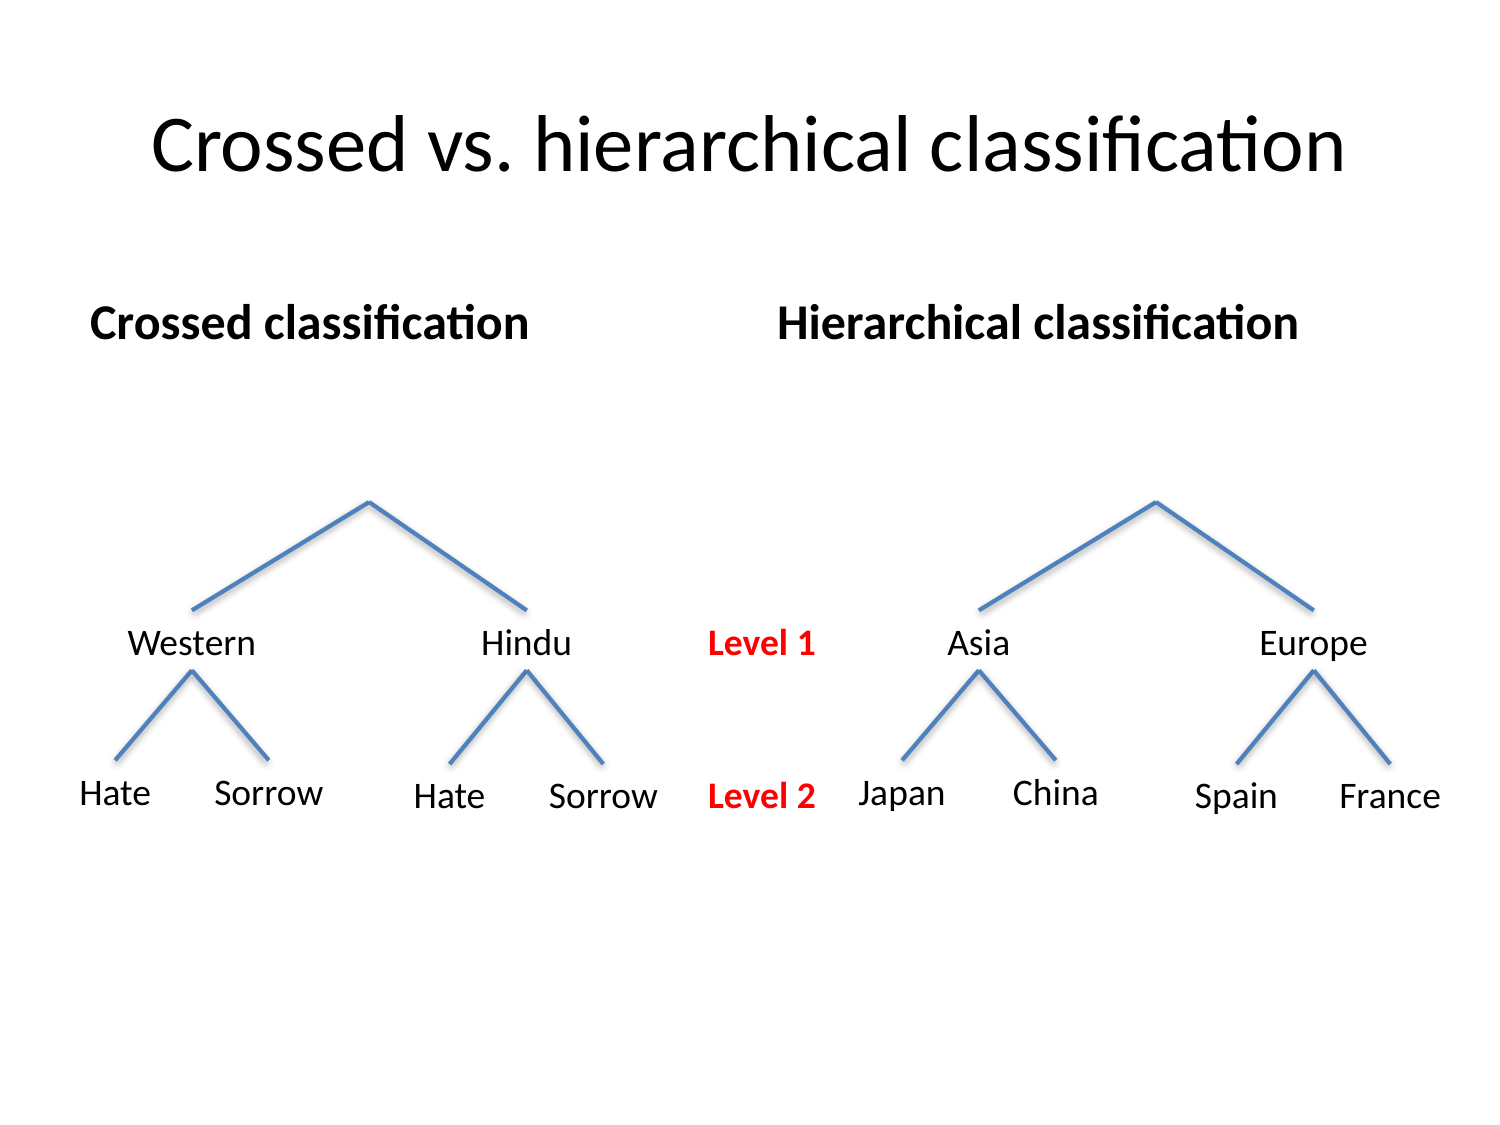

# Crossed vs. hierarchical classification
Crossed classification
Hierarchical classification
Western
Hindu
Level 1
Asia
Europe
Hate
Sorrow
Japan
China
Hate
Sorrow
Level 2
Spain
France